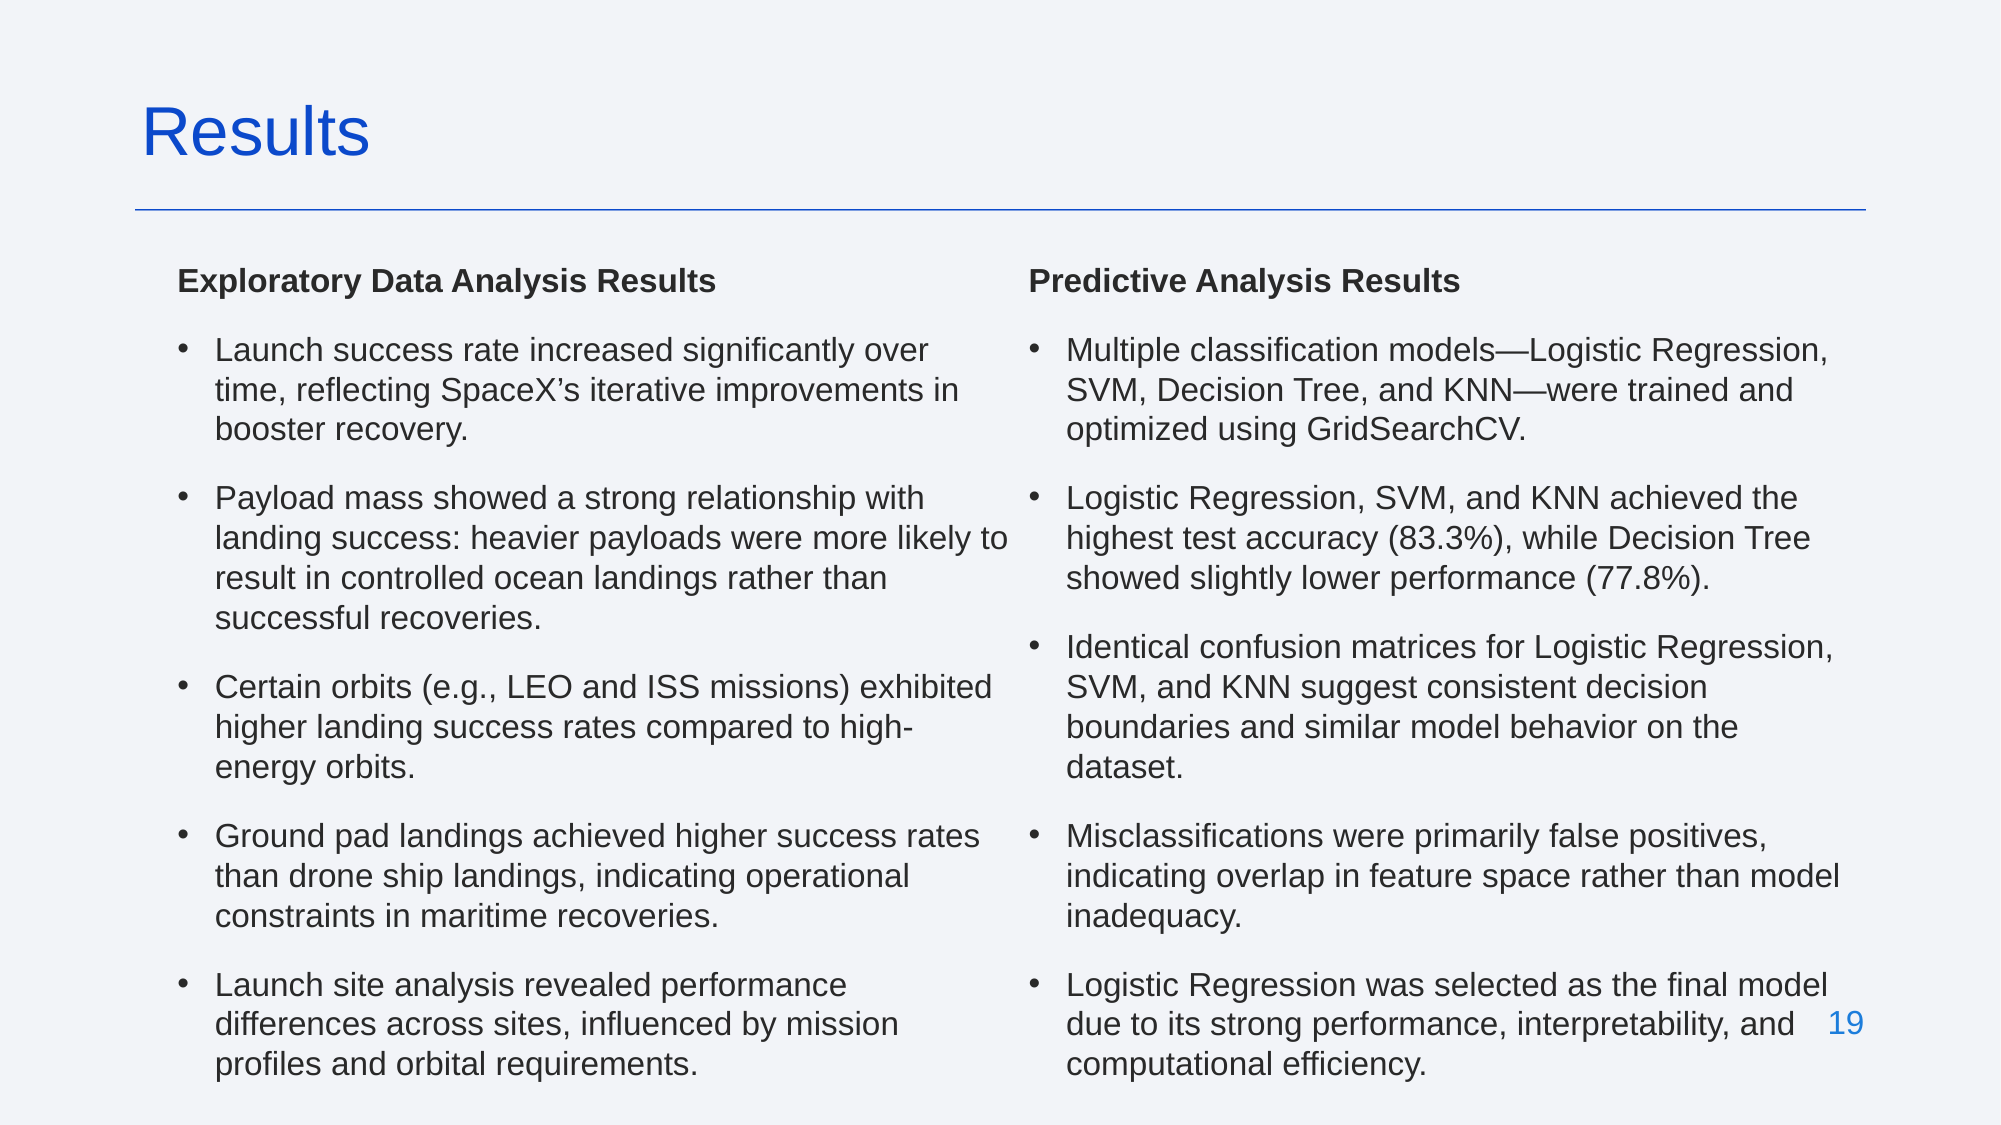

Results

Predictive Analysis Results
Multiple classification models—Logistic Regression, SVM, Decision Tree, and KNN—were trained and optimized using GridSearchCV.
Logistic Regression, SVM, and KNN achieved the highest test accuracy (83.3%), while Decision Tree showed slightly lower performance (77.8%).
Identical confusion matrices for Logistic Regression, SVM, and KNN suggest consistent decision boundaries and similar model behavior on the dataset.
Misclassifications were primarily false positives, indicating overlap in feature space rather than model inadequacy.
Logistic Regression was selected as the final model due to its strong performance, interpretability, and computational efficiency.

Exploratory Data Analysis Results
Launch success rate increased significantly over time, reflecting SpaceX’s iterative improvements in booster recovery.
Payload mass showed a strong relationship with landing success: heavier payloads were more likely to result in controlled ocean landings rather than successful recoveries.
Certain orbits (e.g., LEO and ISS missions) exhibited higher landing success rates compared to high-energy orbits.
Ground pad landings achieved higher success rates than drone ship landings, indicating operational constraints in maritime recoveries.
Launch site analysis revealed performance differences across sites, influenced by mission profiles and orbital requirements.
19